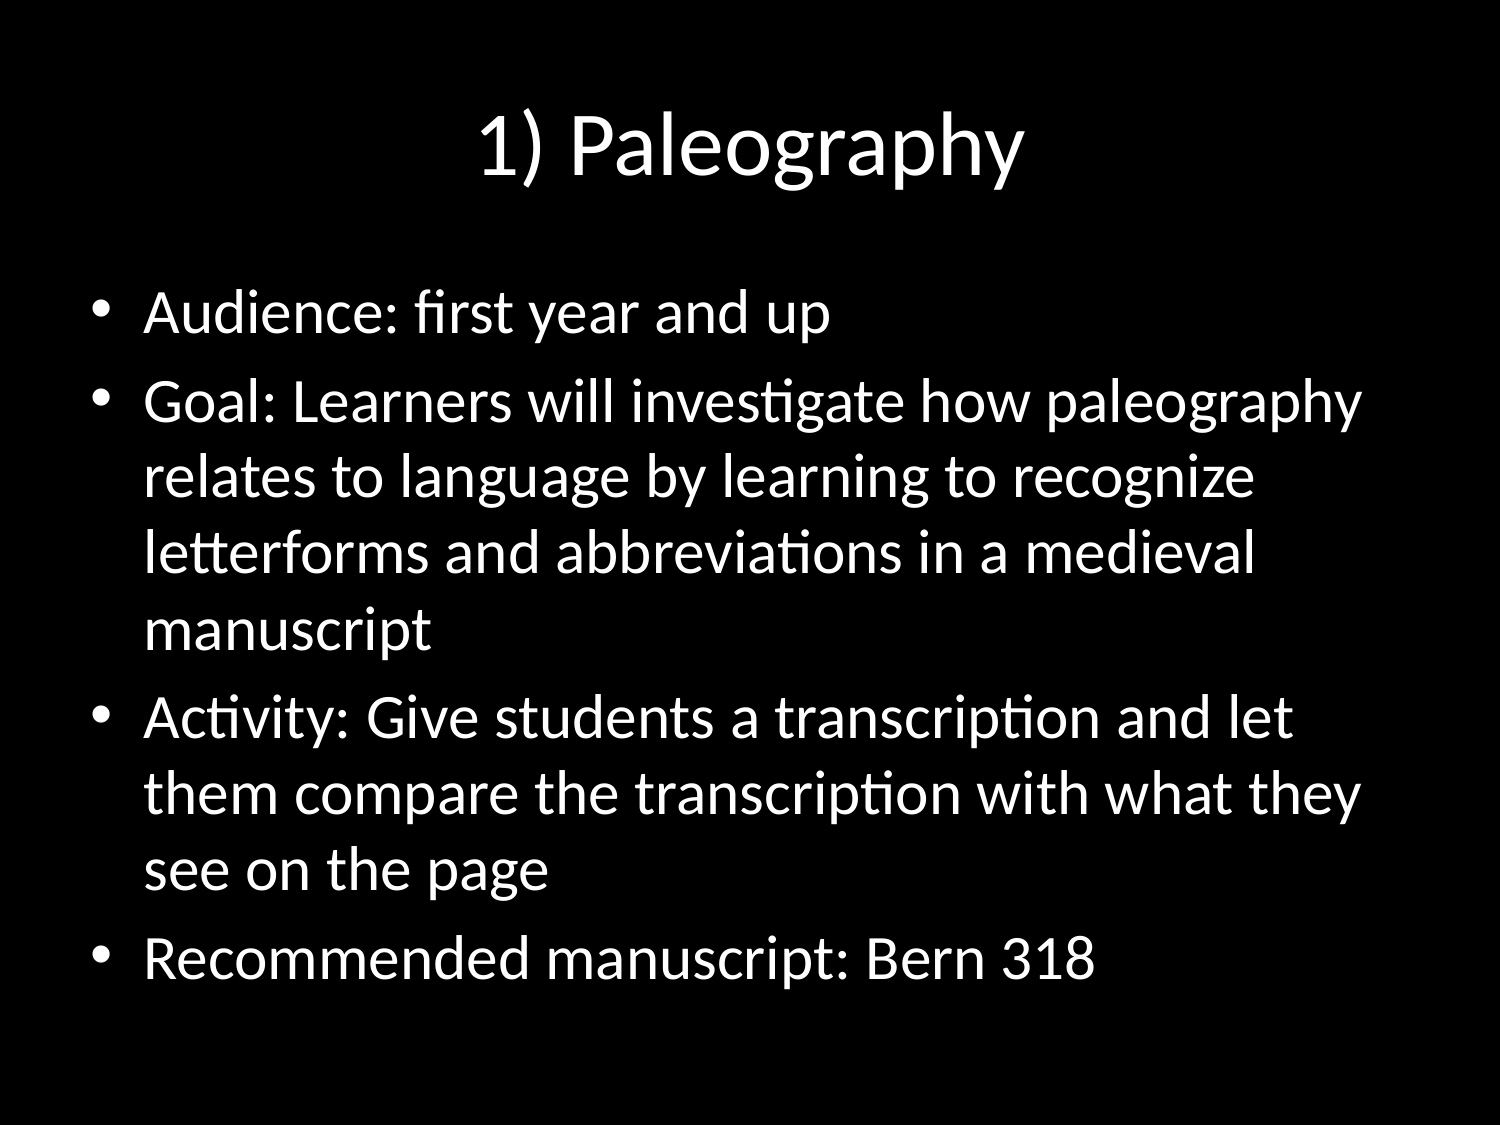

# 1) Paleography
Audience: first year and up
Goal: Learners will investigate how paleography relates to language by learning to recognize letterforms and abbreviations in a medieval manuscript
Activity: Give students a transcription and let them compare the transcription with what they see on the page
Recommended manuscript: Bern 318